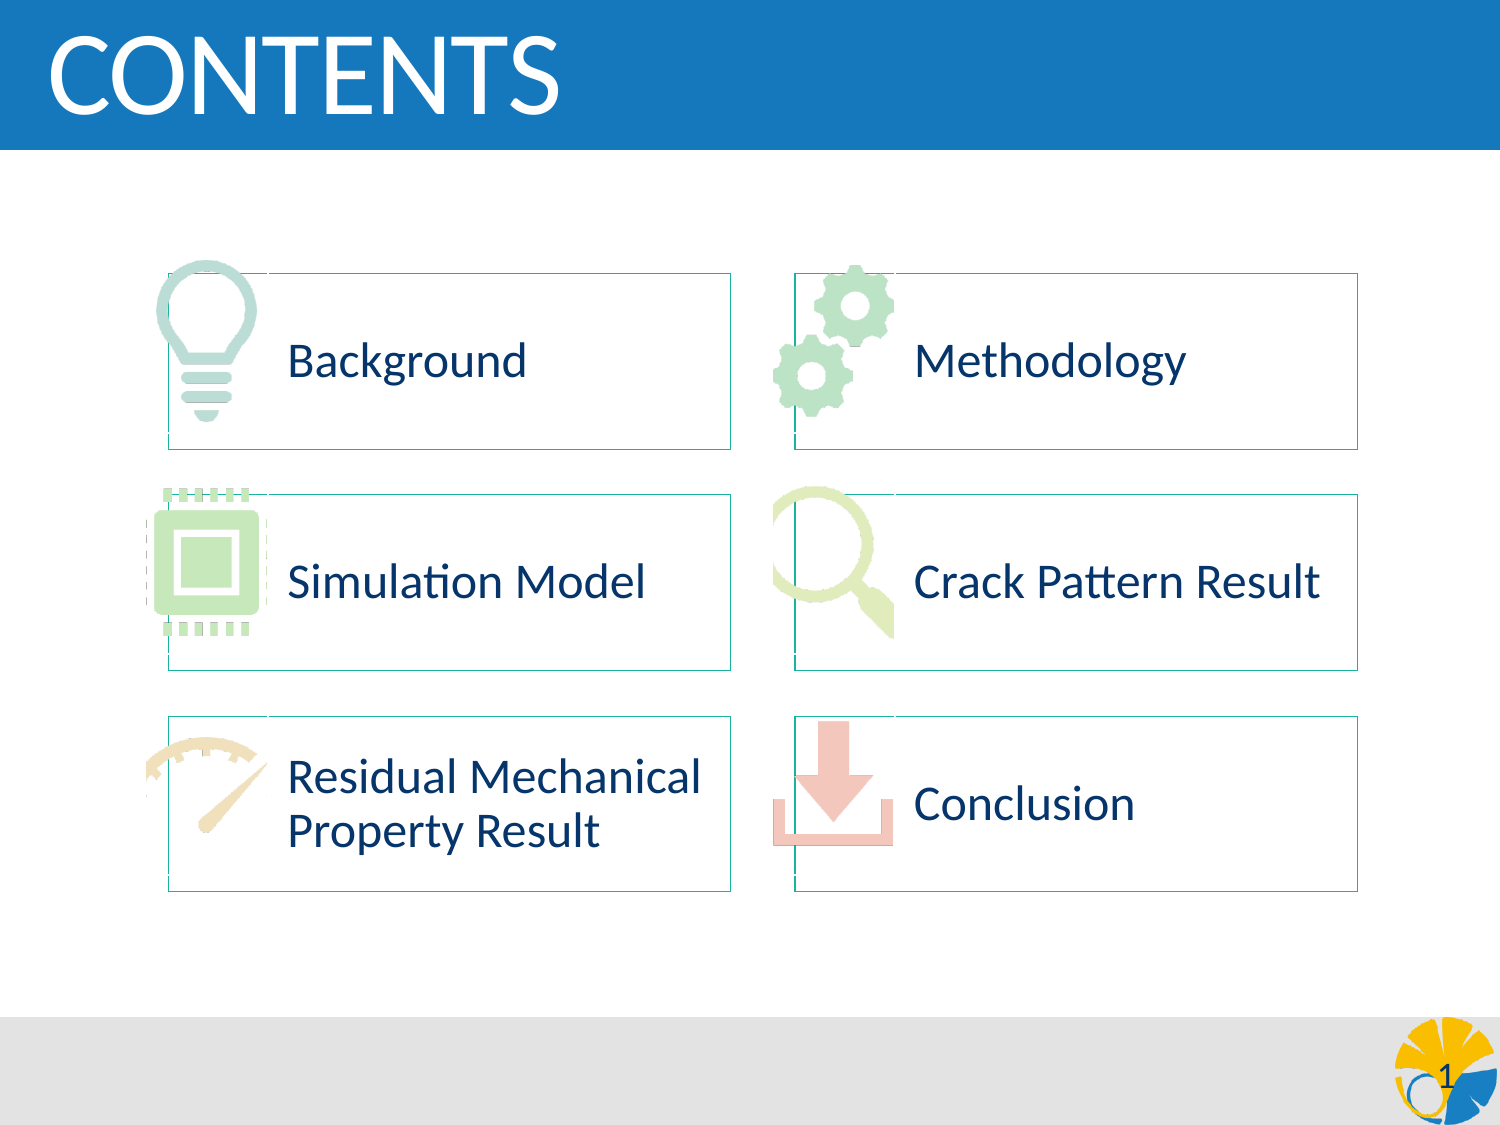

# CONTENTS
Background
Methodology
Simulation Model
Crack Pattern Result
Residual Mechanical Property Result
Conclusion
1